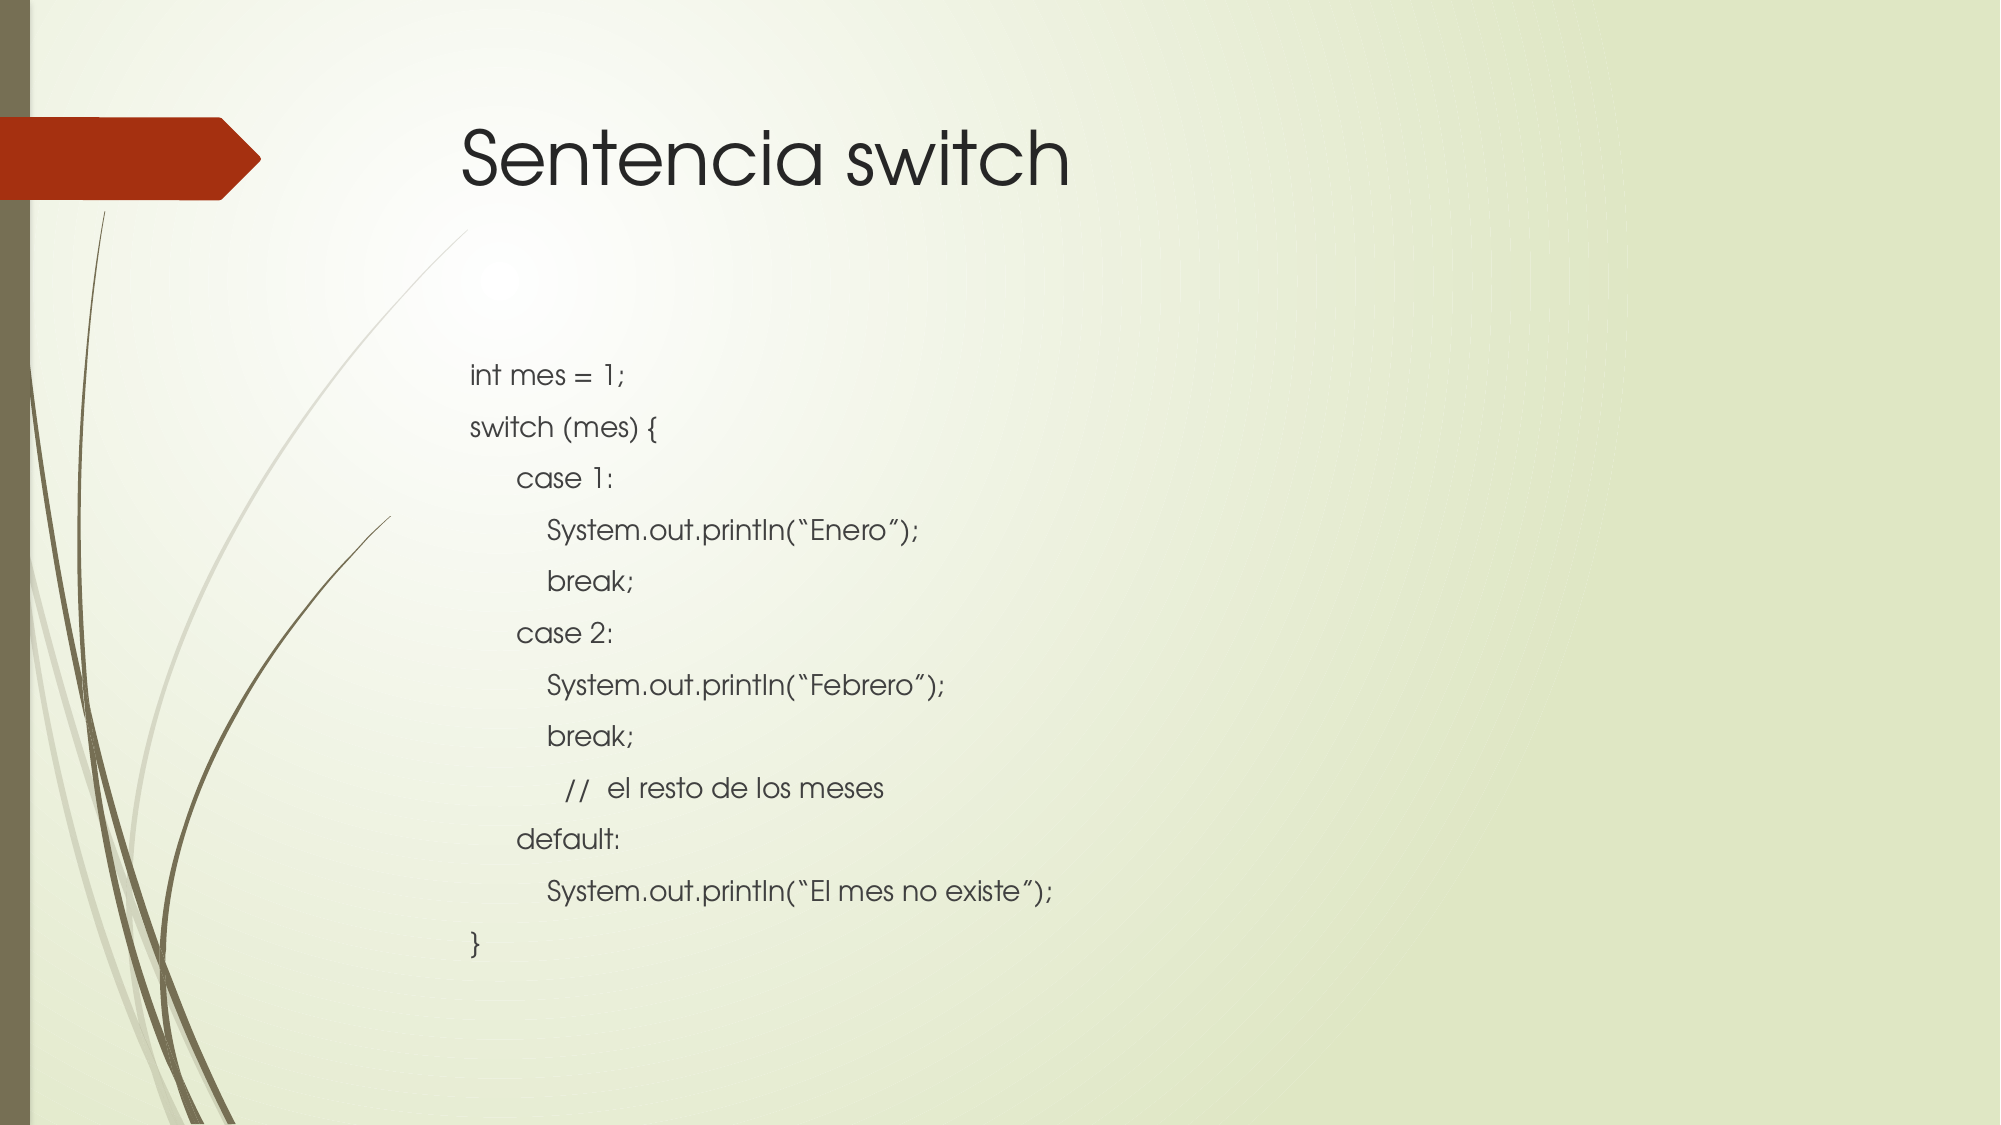

# Sentencia switch
int mes = 1;
switch (mes) {
      case 1:
          System.out.println(“Enero”);
          break;
      case 2:
          System.out.println(“Febrero”);
          break;
            //  el resto de los meses
      default:
          System.out.println(“El mes no existe”);
}